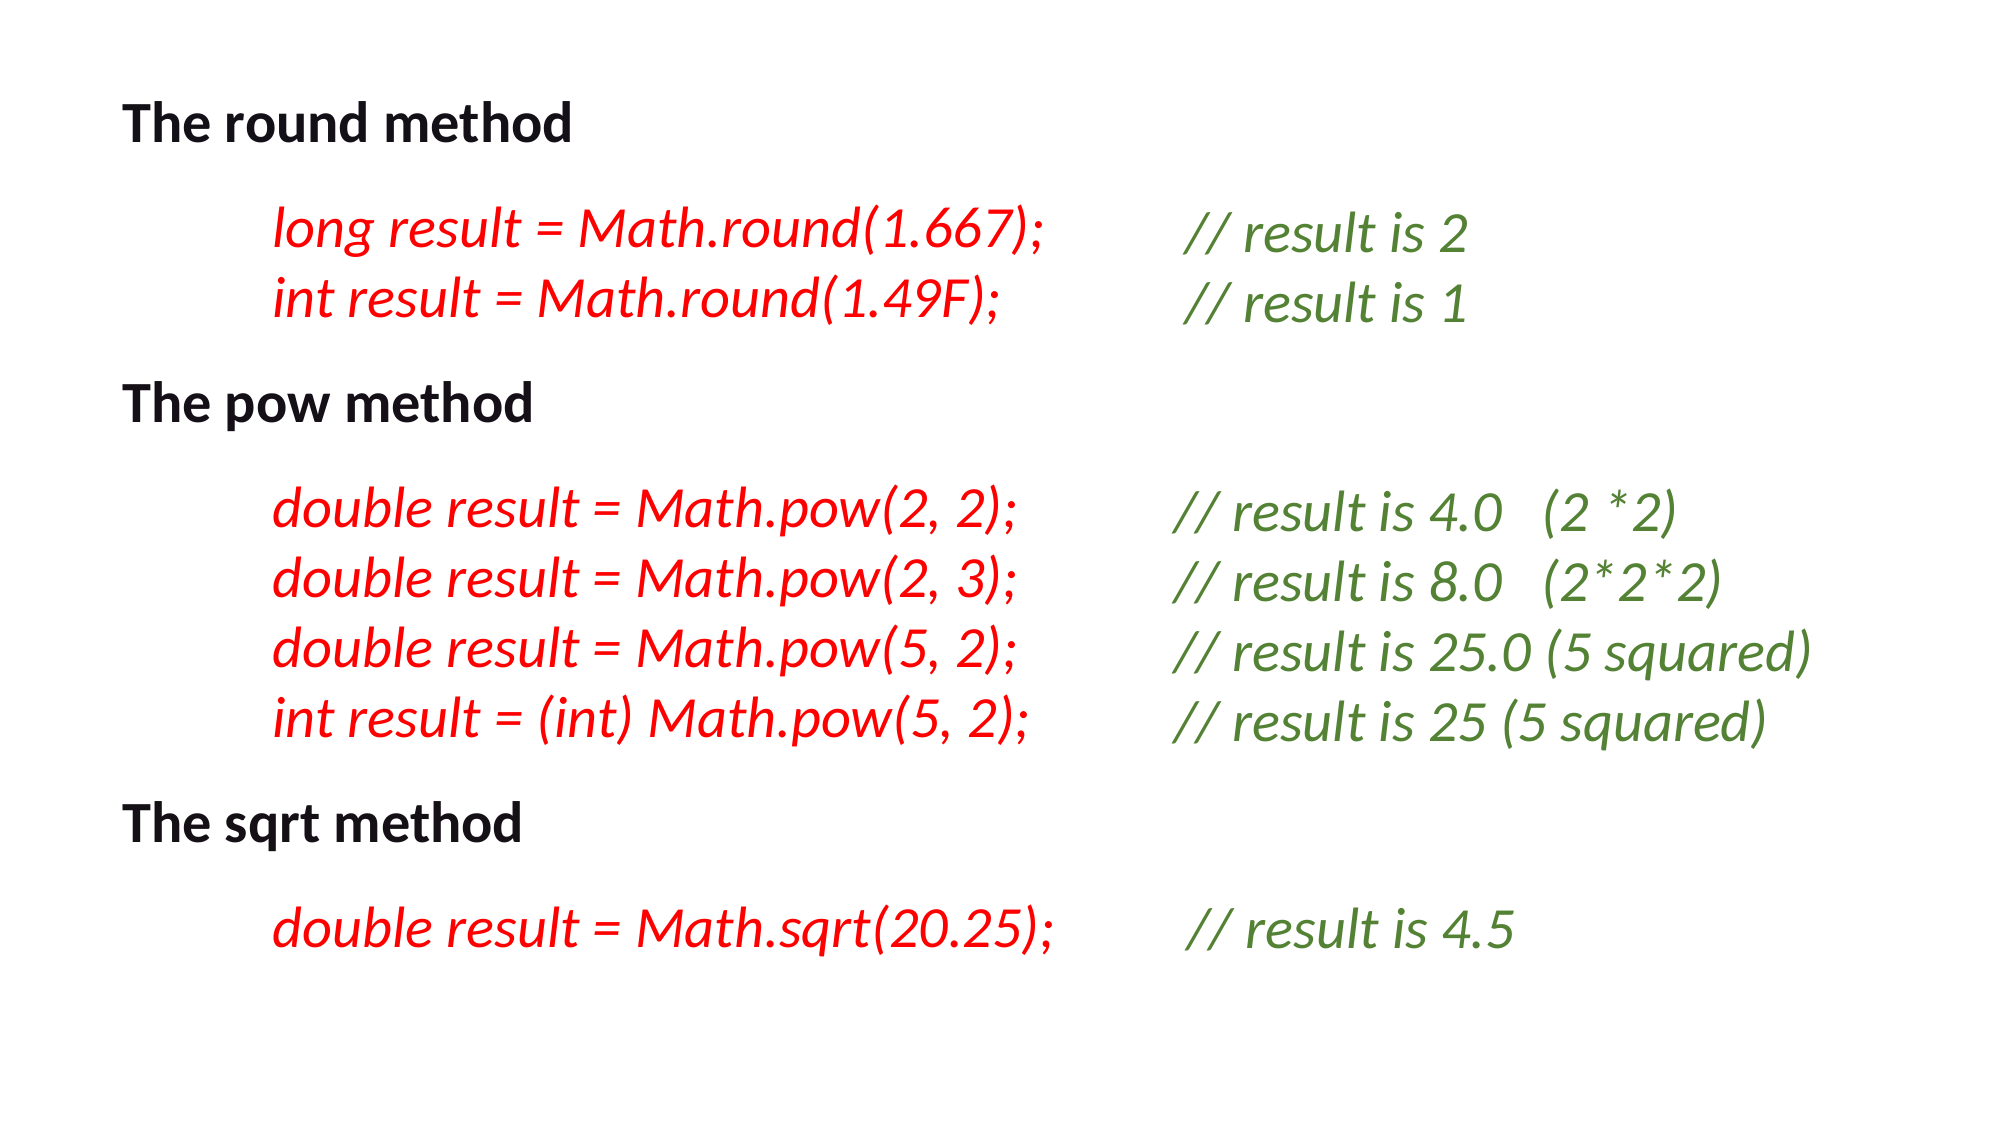

The round method

	long result = Math.round(1.667);
	int result = Math.round(1.49F);

The pow method

	double result = Math.pow(2, 2);
	double result = Math.pow(2, 3);
	double result = Math.pow(5, 2);
	int result = (int) Math.pow(5, 2);

The sqrt method

	double result = Math.sqrt(20.25);

// result is 2
// result is 1
// result is 4.0   (2 *2)
// result is 8.0   (2*2*2)
// result is 25.0 (5 squared)
// result is 25 (5 squared)
// result is 4.5